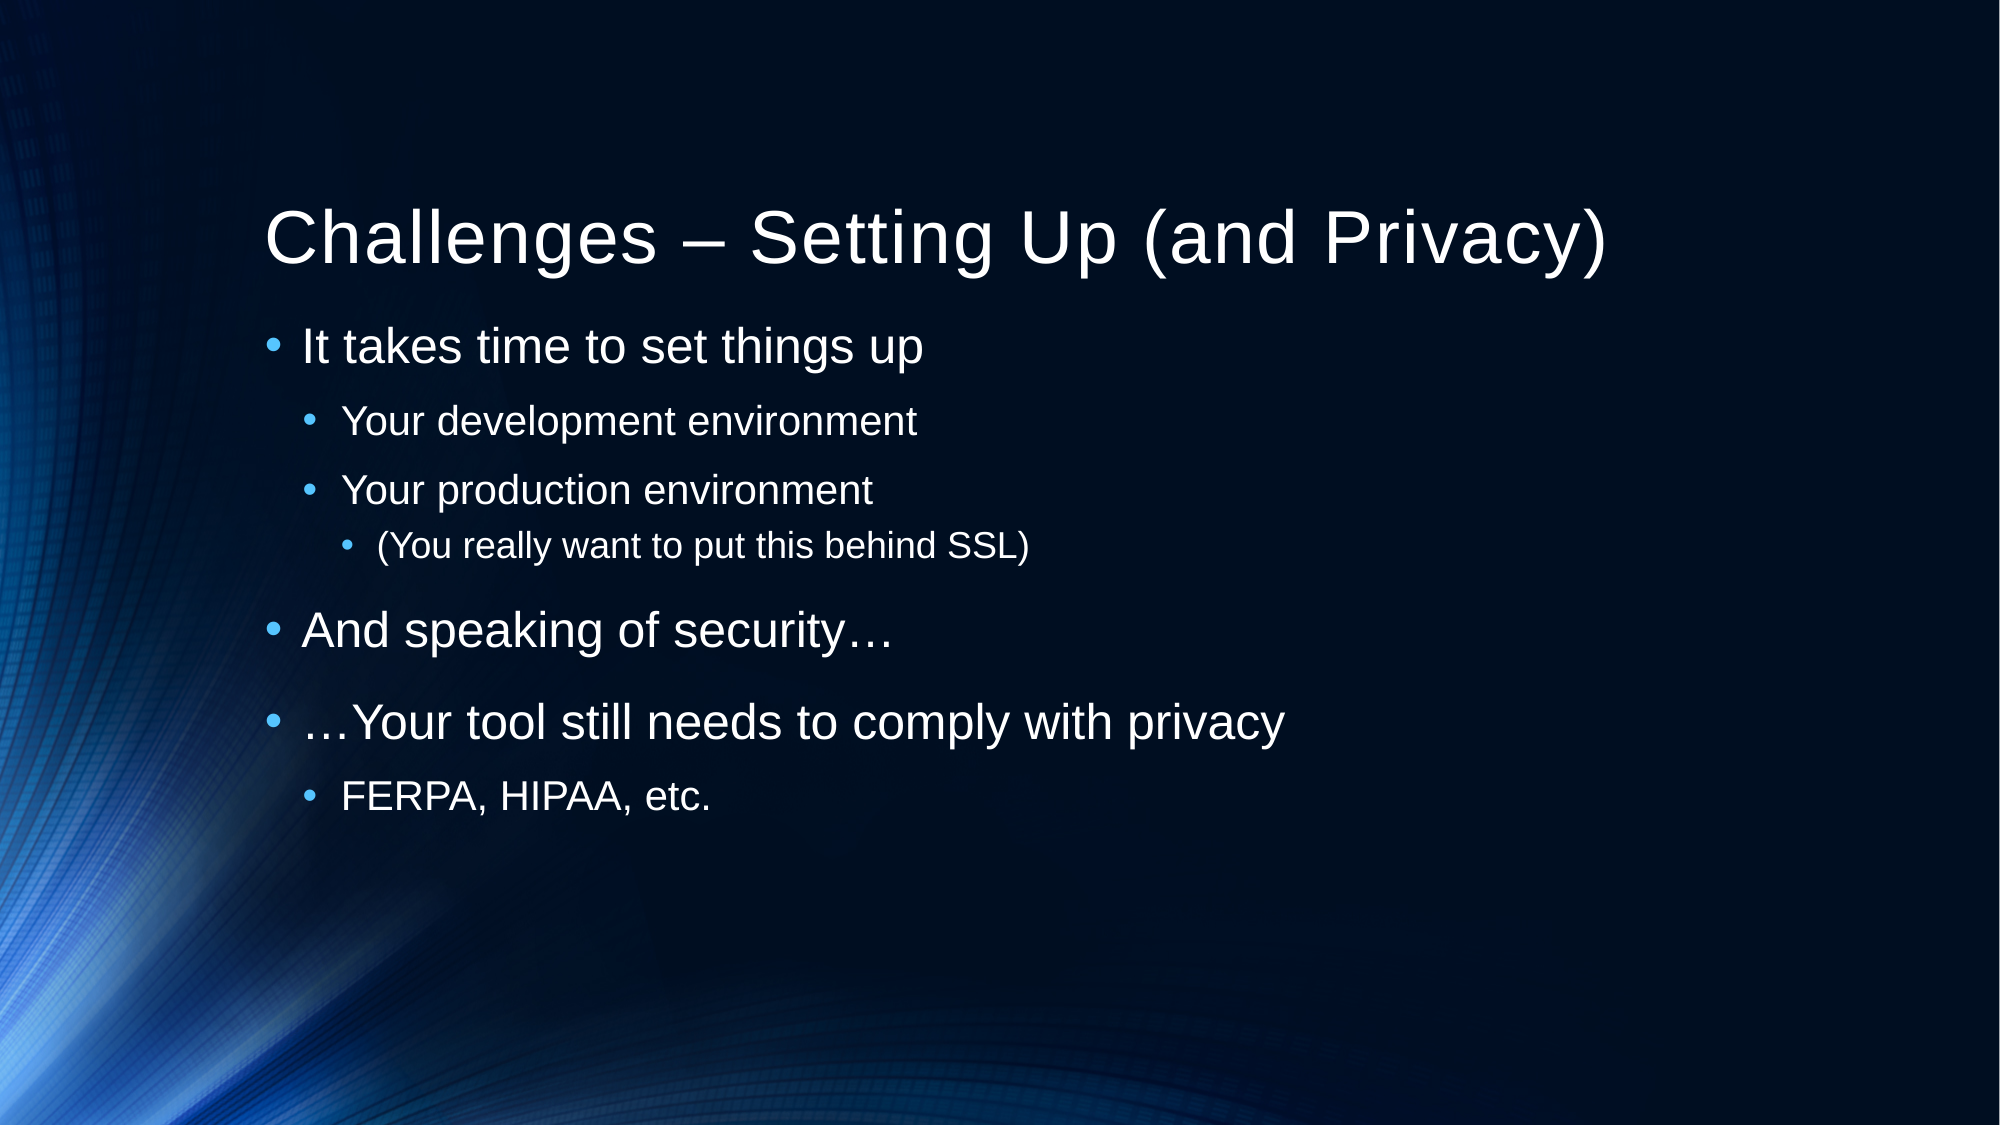

# Challenges – Setting Up (and Privacy)
It takes time to set things up
Your development environment
Your production environment
(You really want to put this behind SSL)
And speaking of security…
…Your tool still needs to comply with privacy
FERPA, HIPAA, etc.